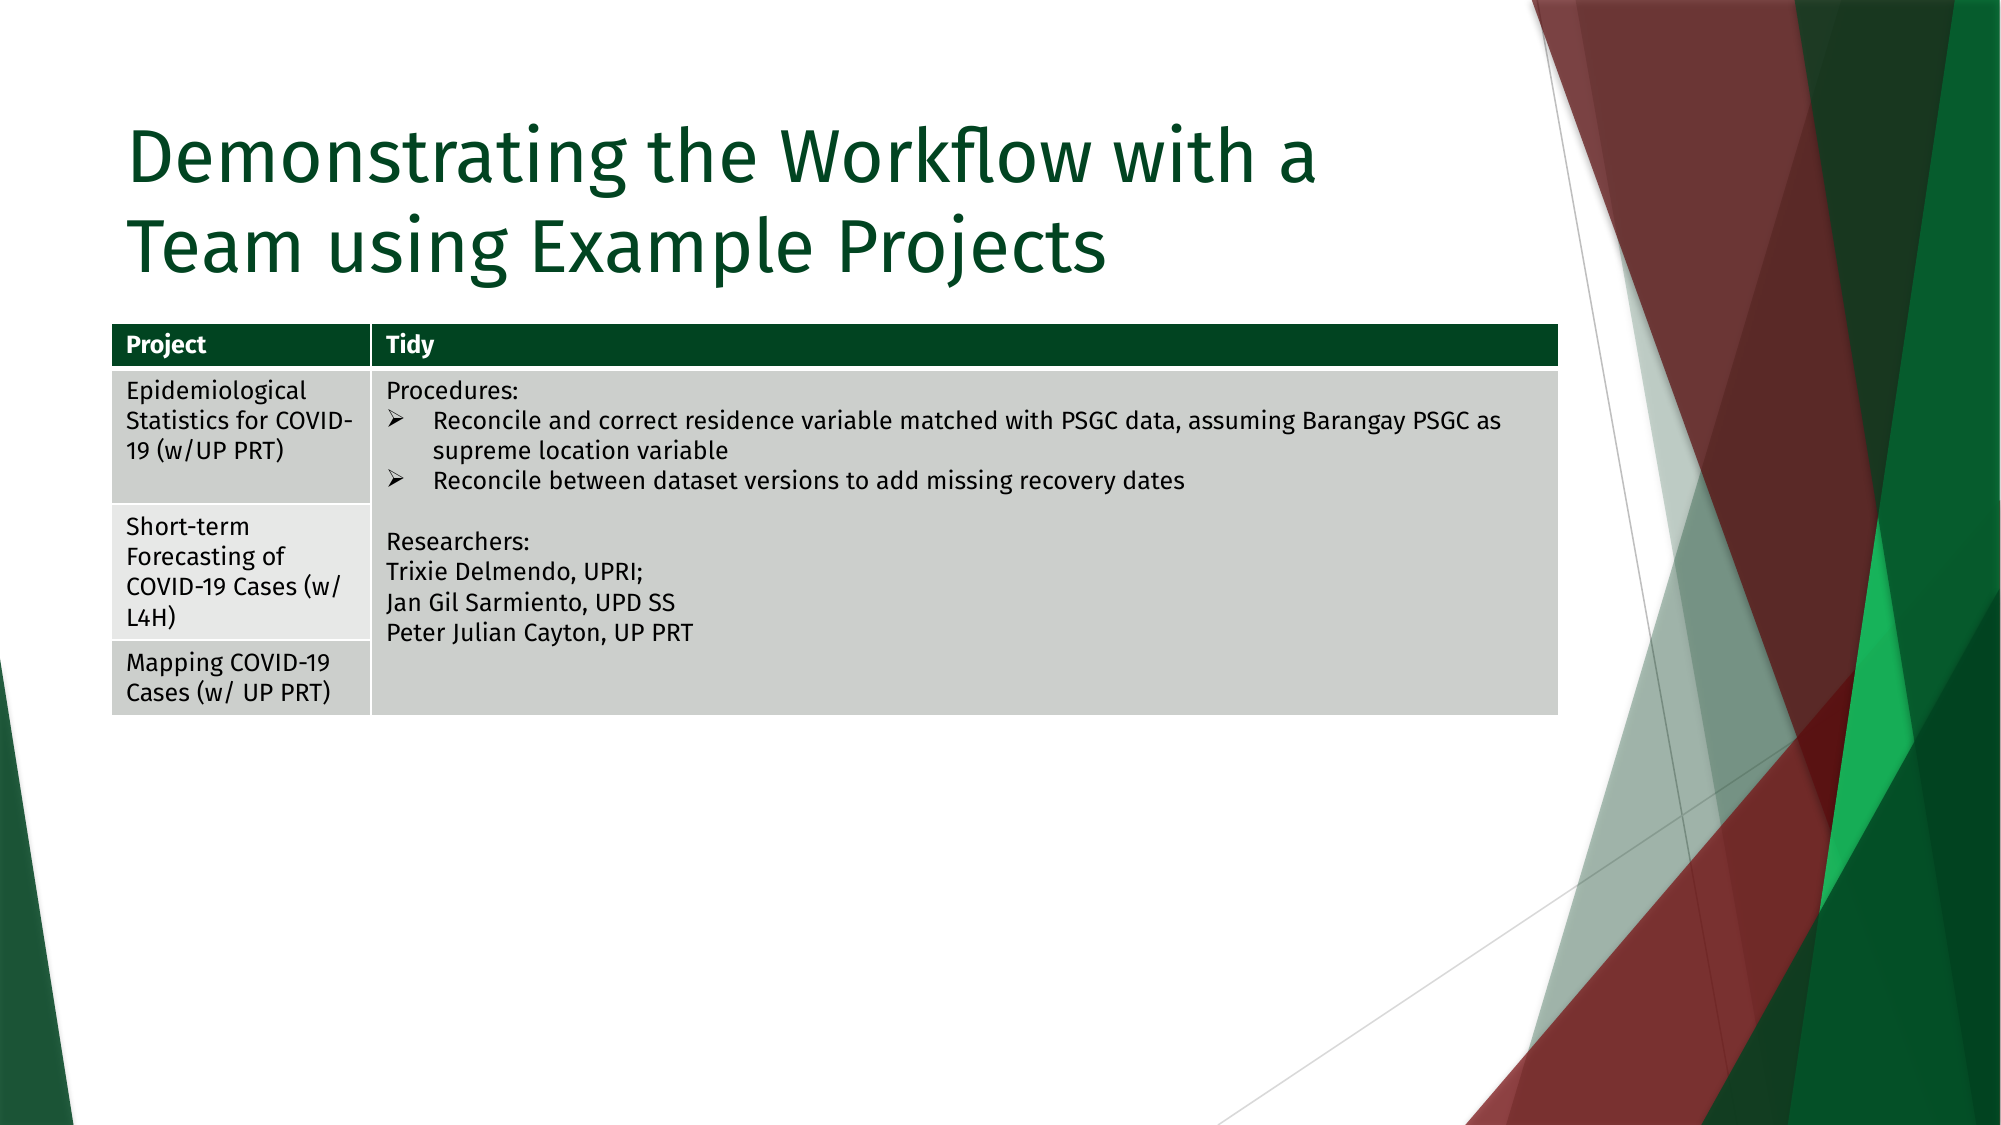

# Demonstrating the Workflow with a Team using Example Projects
| Project | Tidy |
| --- | --- |
| Epidemiological Statistics for COVID-19 (w/UP PRT) | Procedures: Reconcile and correct residence variable matched with PSGC data, assuming Barangay PSGC as supreme location variable Reconcile between dataset versions to add missing recovery dates Researchers: Trixie Delmendo, UPRI; Jan Gil Sarmiento, UPD SS Peter Julian Cayton, UP PRT |
| Short-term Forecasting of COVID-19 Cases (w/ L4H) |  |
| Mapping COVID-19 Cases (w/ UP PRT) |  |